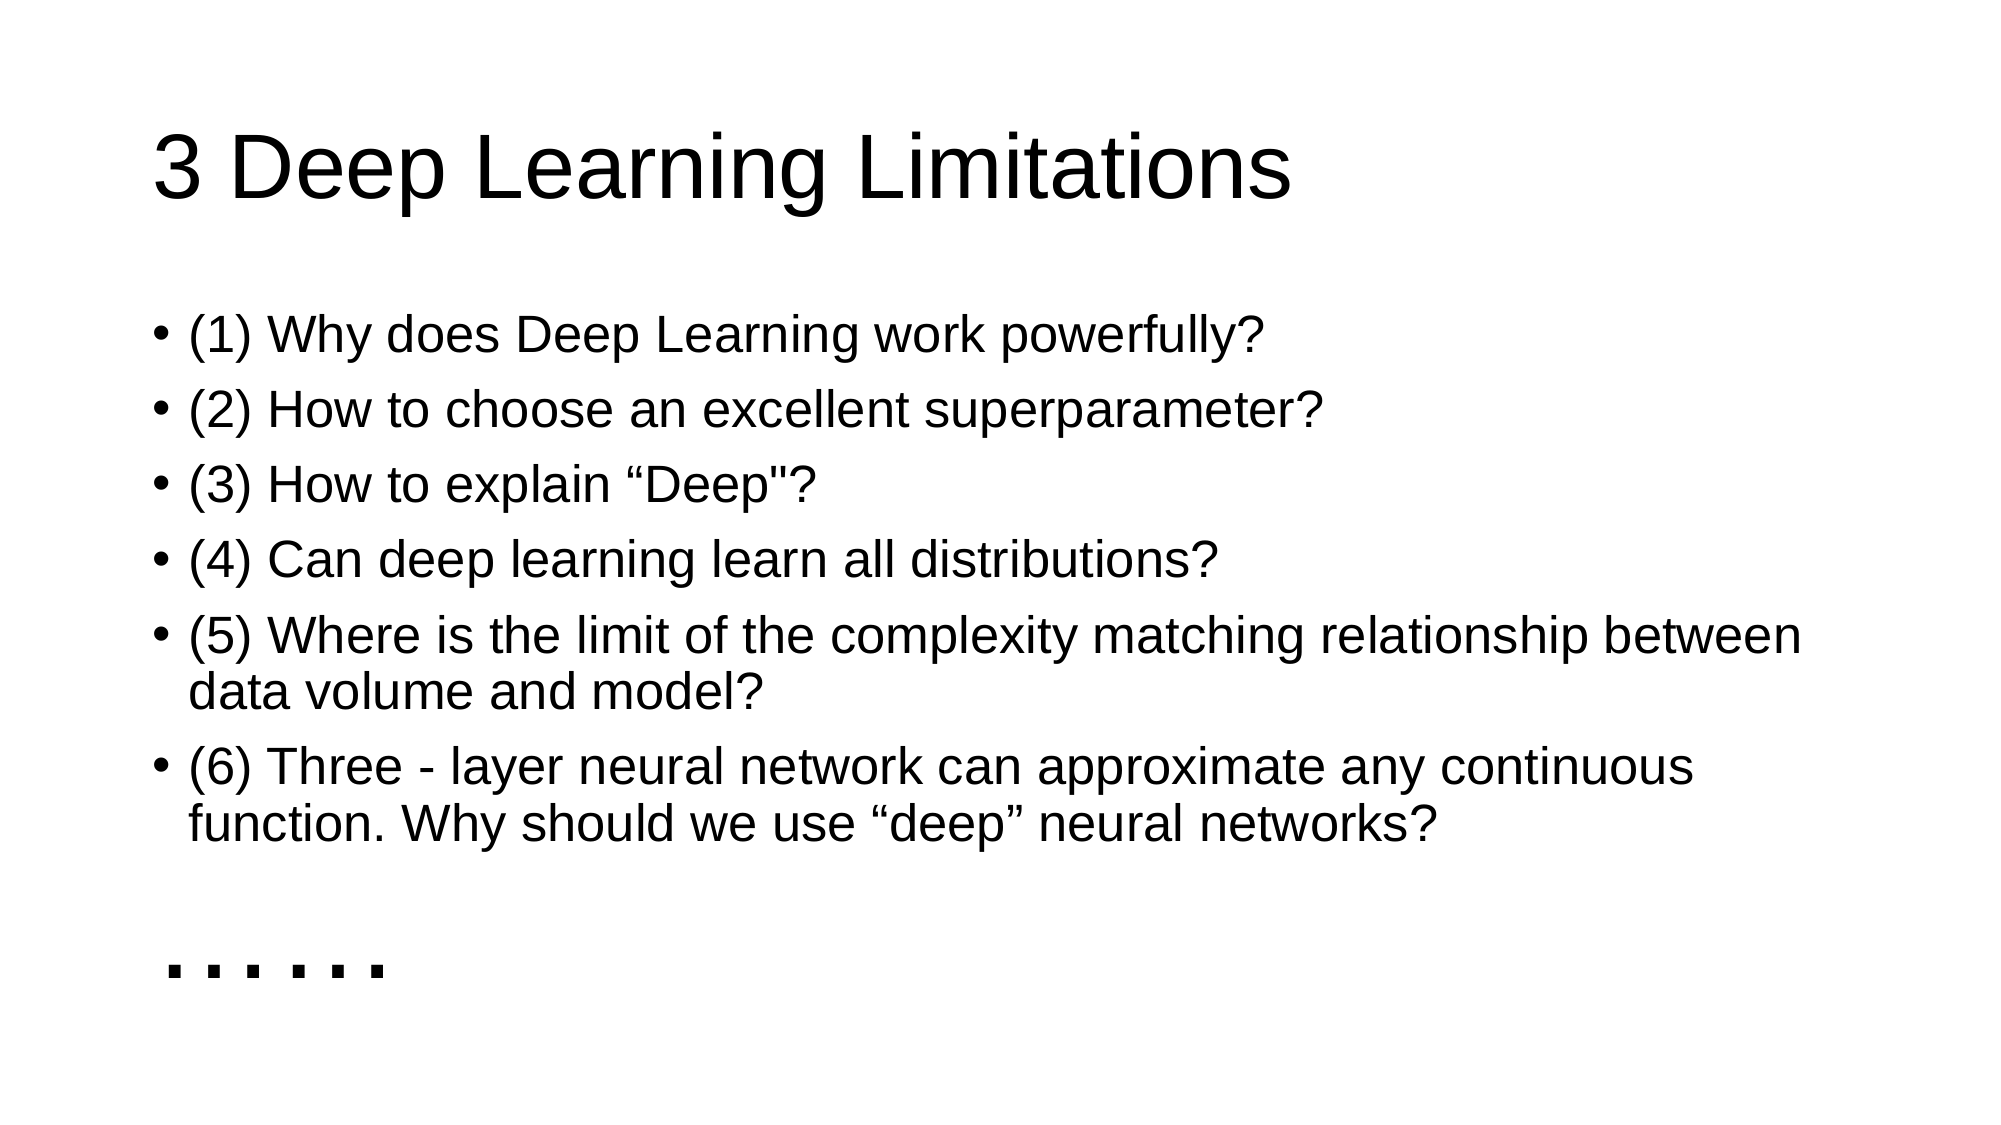

# 3 Deep Learning Limitations
(1) Why does Deep Learning work powerfully?
(2) How to choose an excellent superparameter?
(3) How to explain “Deep"?
(4) Can deep learning learn all distributions?
(5) Where is the limit of the complexity matching relationship between data volume and model?
(6) Three - layer neural network can approximate any continuous function. Why should we use “deep” neural networks?
……